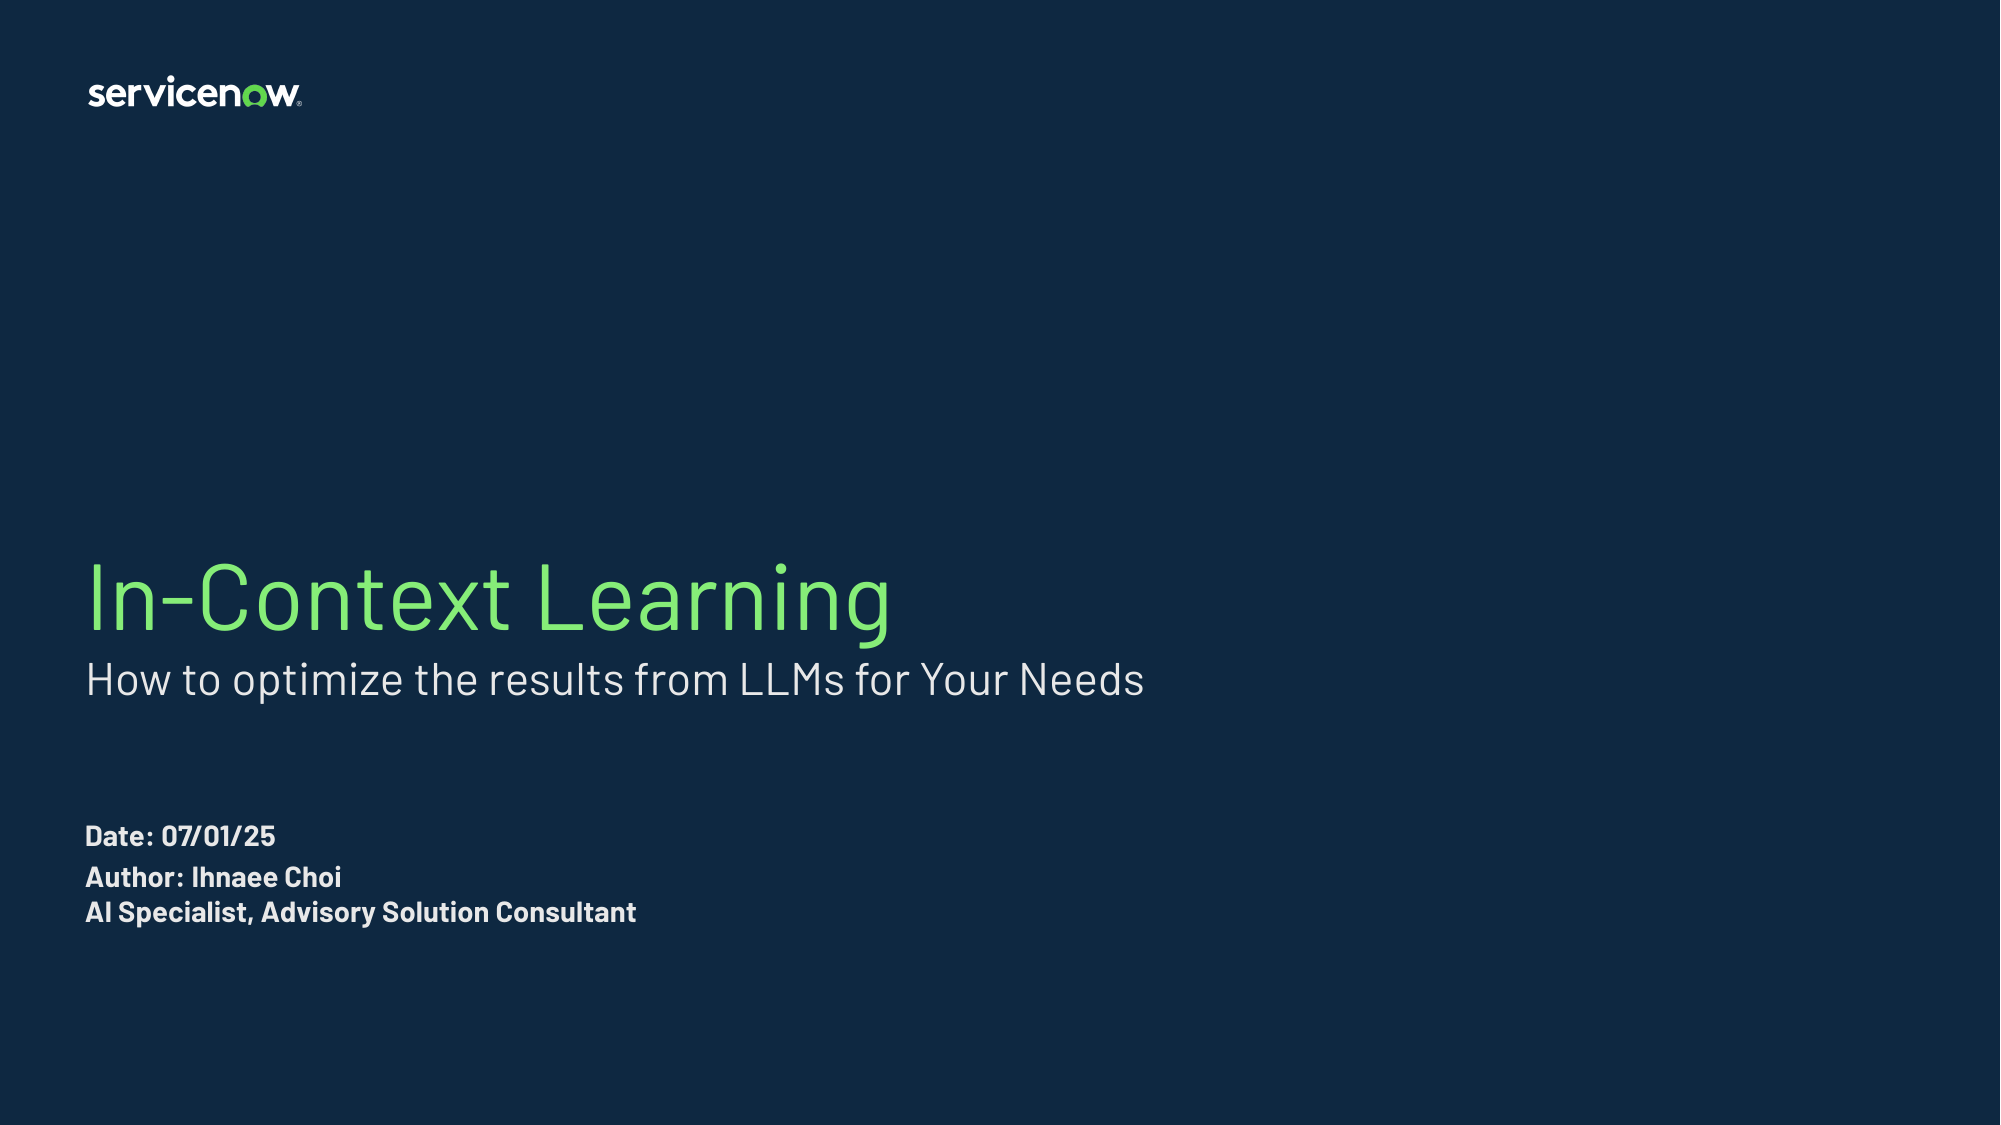

# In-Context Learning How to optimize the results from LLMs for Your Needs
Date: 07/01/25
Author: Ihnaee Choi
AI Specialist, Advisory Solution Consultant